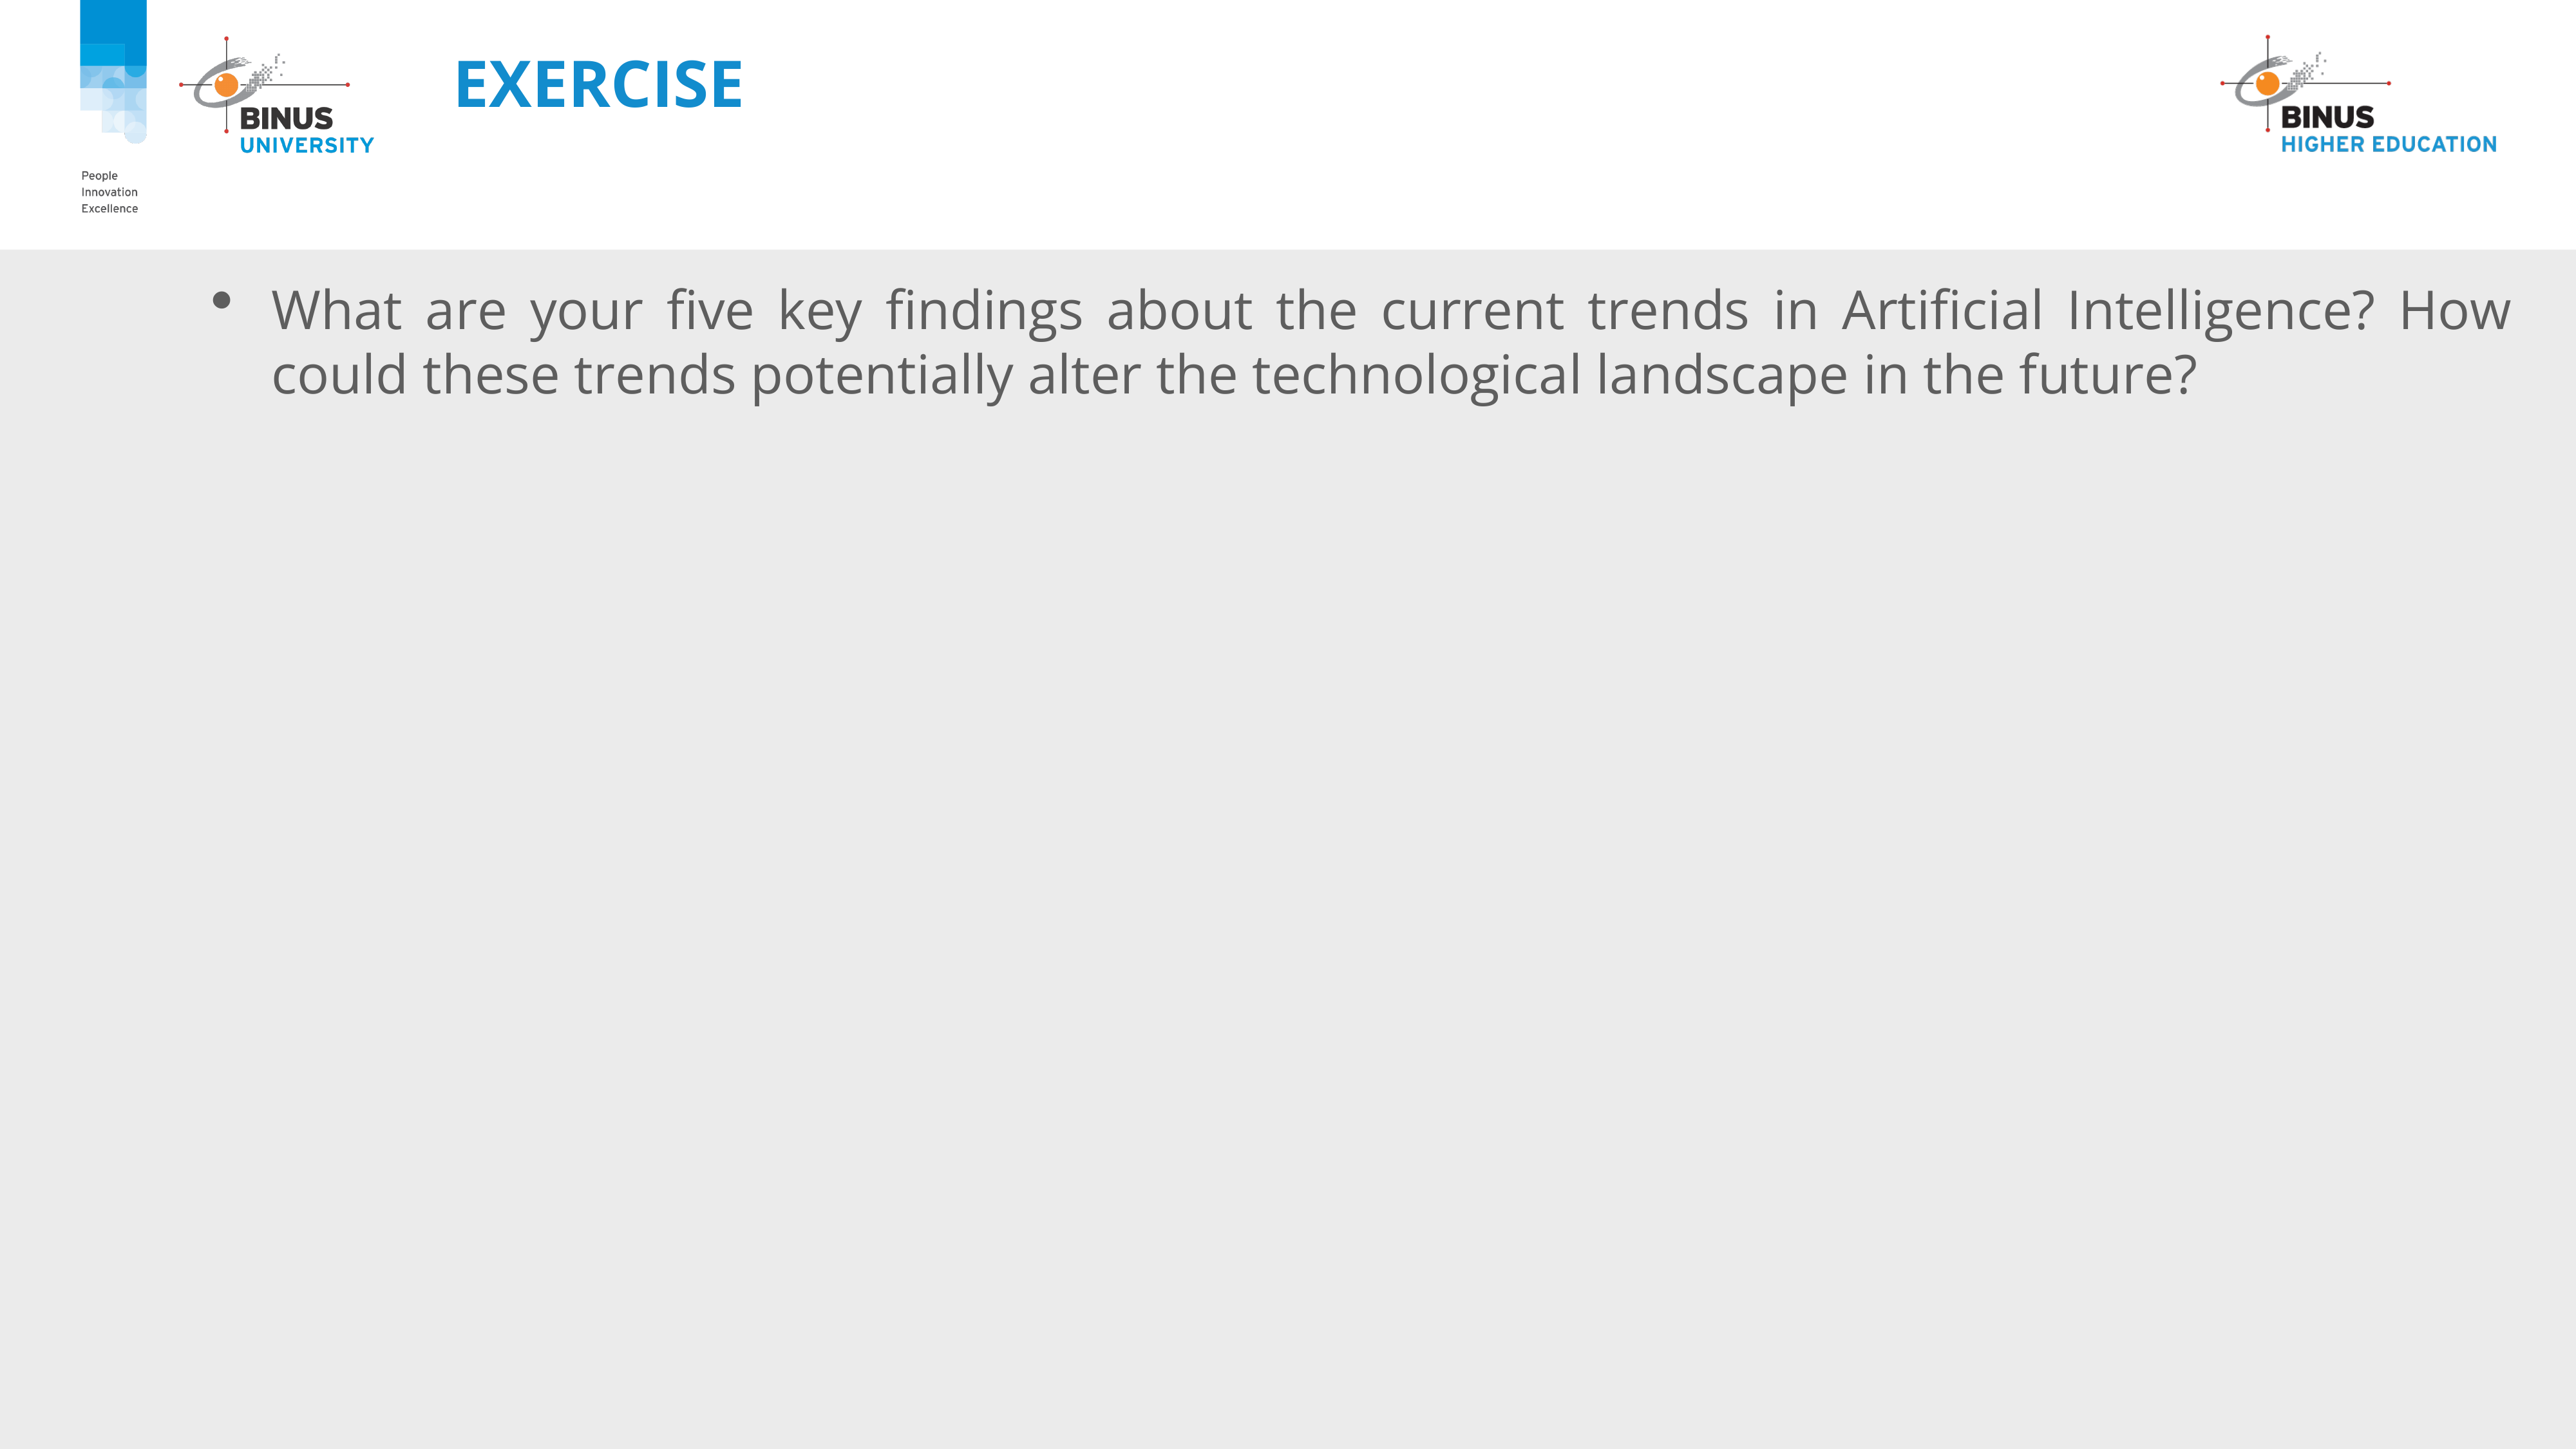

# Exercise
What are your five key findings about the current trends in Artificial Intelligence? How could these trends potentially alter the technological landscape in the future?